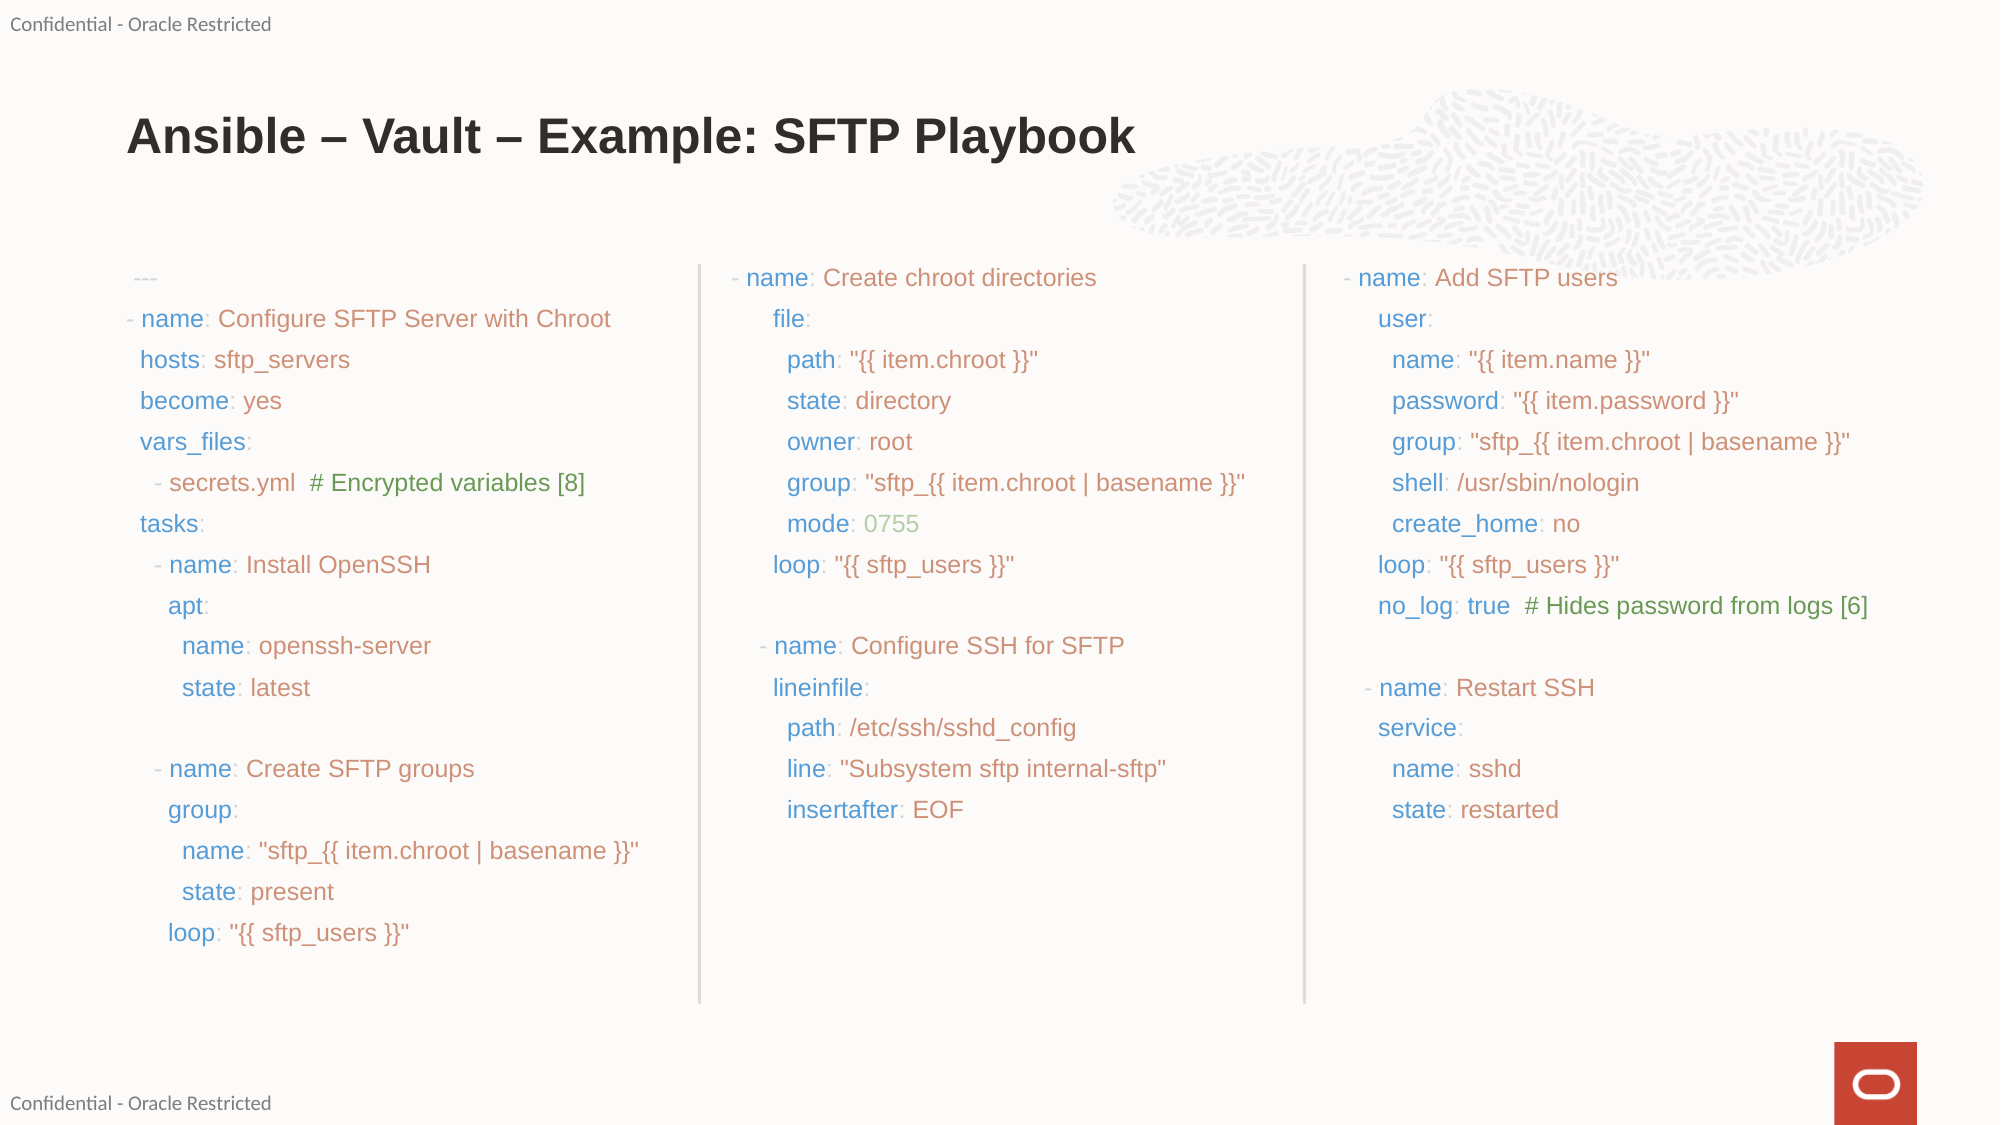

# Ansible – Vault – Example: SFTP Playbook
 ---
- name: Configure SFTP Server with Chroot
  hosts: sftp_servers
  become: yes
  vars_files:
    - secrets.yml  # Encrypted variables [8]
  tasks:
    - name: Install OpenSSH
      apt:
        name: openssh-server
        state: latest

    - name: Create SFTP groups
      group:
        name: "sftp_{{ item.chroot | basename }}"
        state: present
      loop: "{{ sftp_users }}"

- name: Create chroot directories
      file:
        path: "{{ item.chroot }}"
        state: directory
        owner: root
        group: "sftp_{{ item.chroot | basename }}"
        mode: 0755
      loop: "{{ sftp_users }}"

    - name: Configure SSH for SFTP
      lineinfile:
        path: /etc/ssh/sshd_config
        line: "Subsystem sftp internal-sftp"
        insertafter: EOF

 - name: Add SFTP users
      user:
        name: "{{ item.name }}"
        password: "{{ item.password }}"
        group: "sftp_{{ item.chroot | basename }}"
        shell: /usr/sbin/nologin
        create_home: no
      loop: "{{ sftp_users }}"
      no_log: true  # Hides password from logs [6]

    - name: Restart SSH
      service:
        name: sshd
        state: restarted